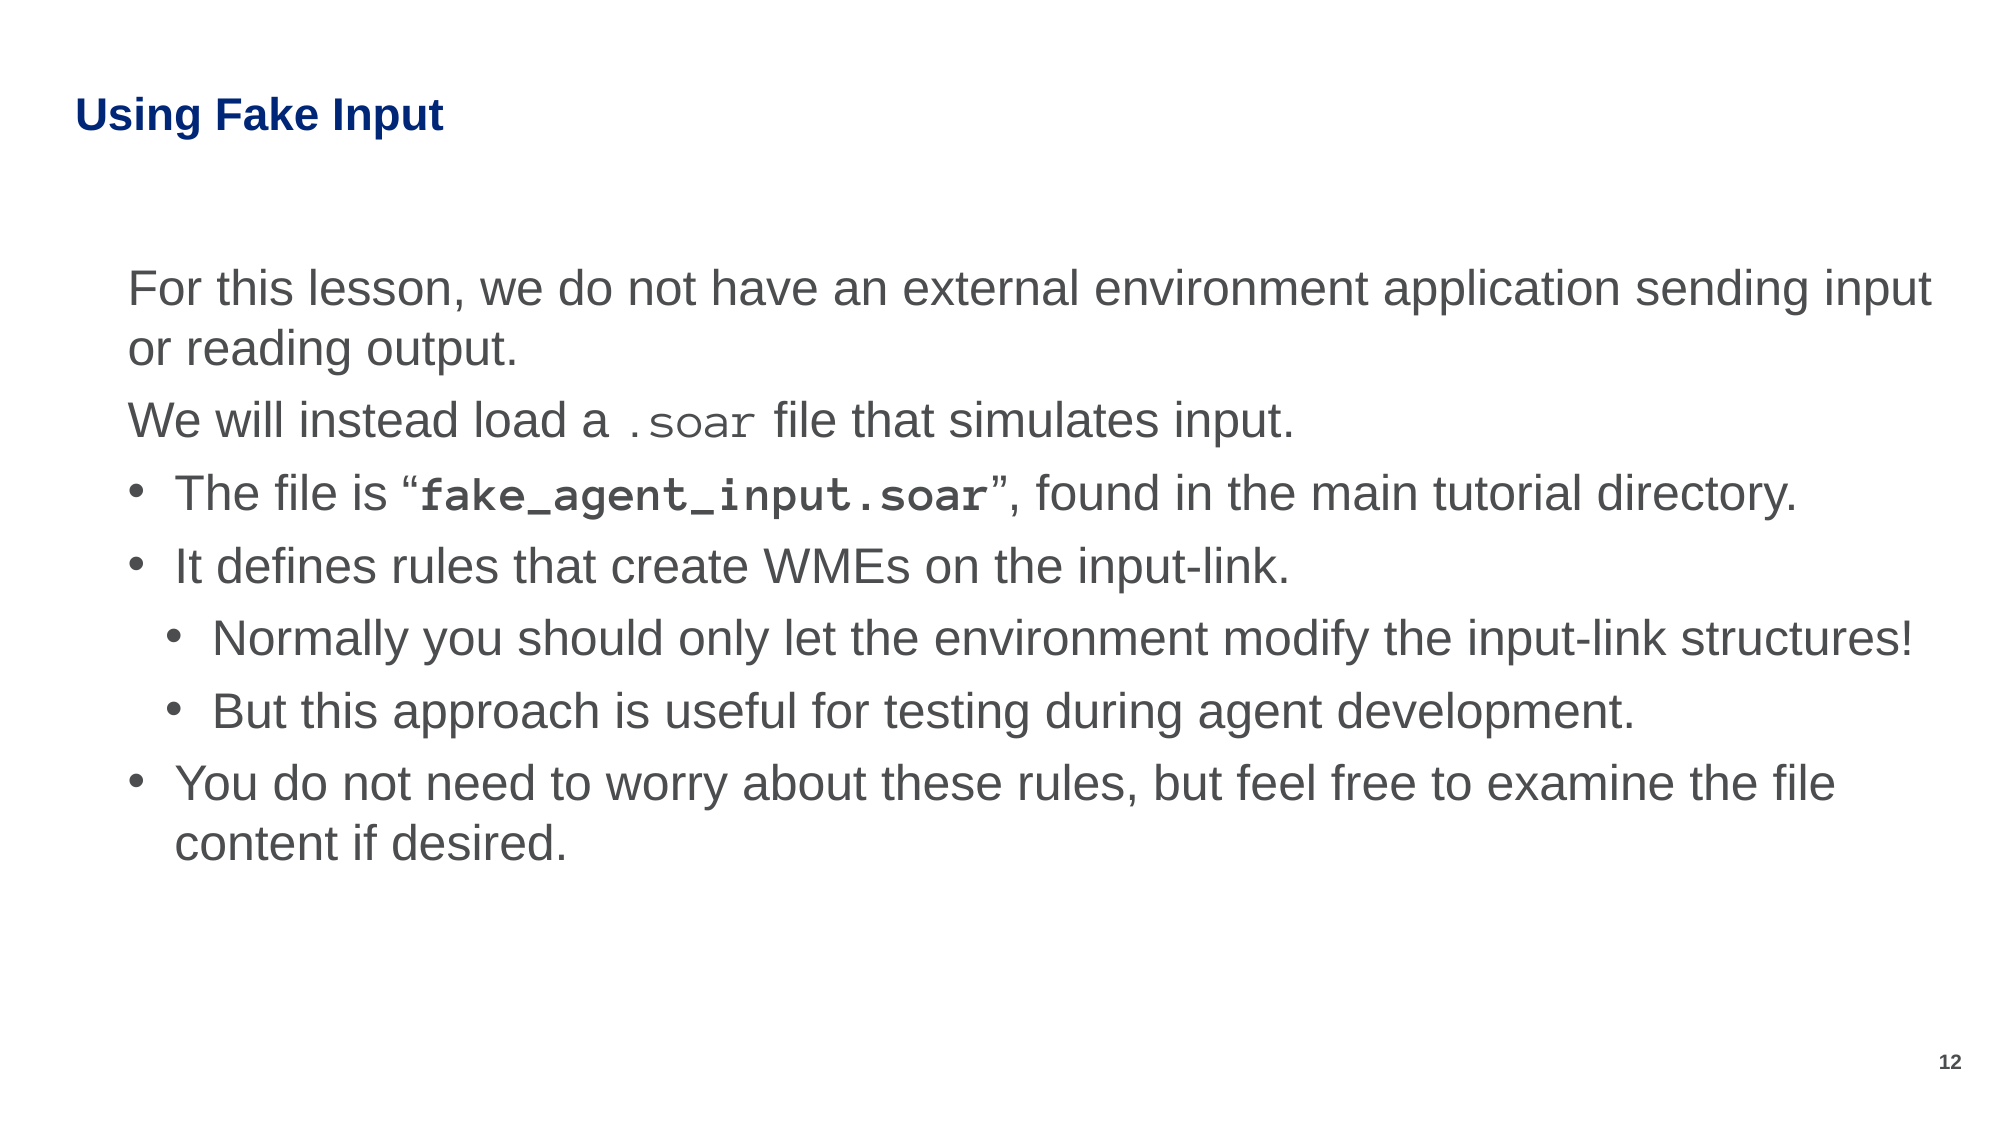

# Using Fake Input
For this lesson, we do not have an external environment application sending input or reading output.
We will instead load a .soar file that simulates input.
The file is “fake_agent_input.soar”, found in the main tutorial directory.
It defines rules that create WMEs on the input-link.
Normally you should only let the environment modify the input-link structures!
But this approach is useful for testing during agent development.
You do not need to worry about these rules, but feel free to examine the file content if desired.